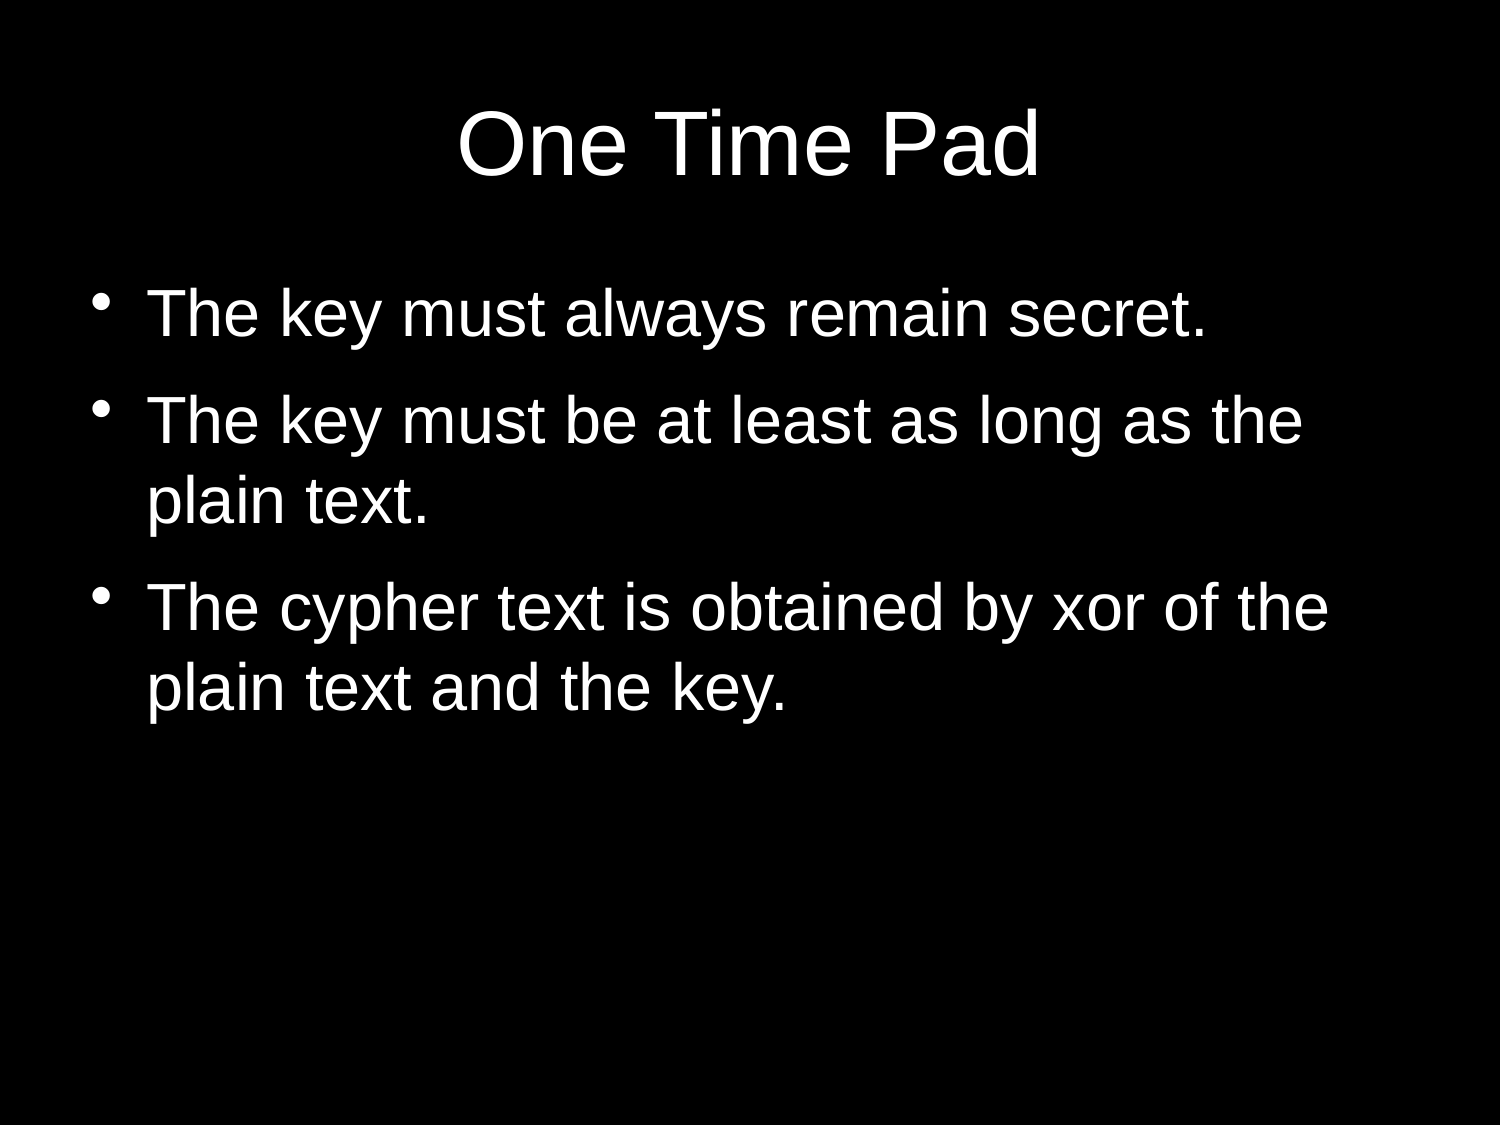

# One Time Pad
The key must always remain secret.
The key must be at least as long as the plain text.
The cypher text is obtained by xor of the plain text and the key.